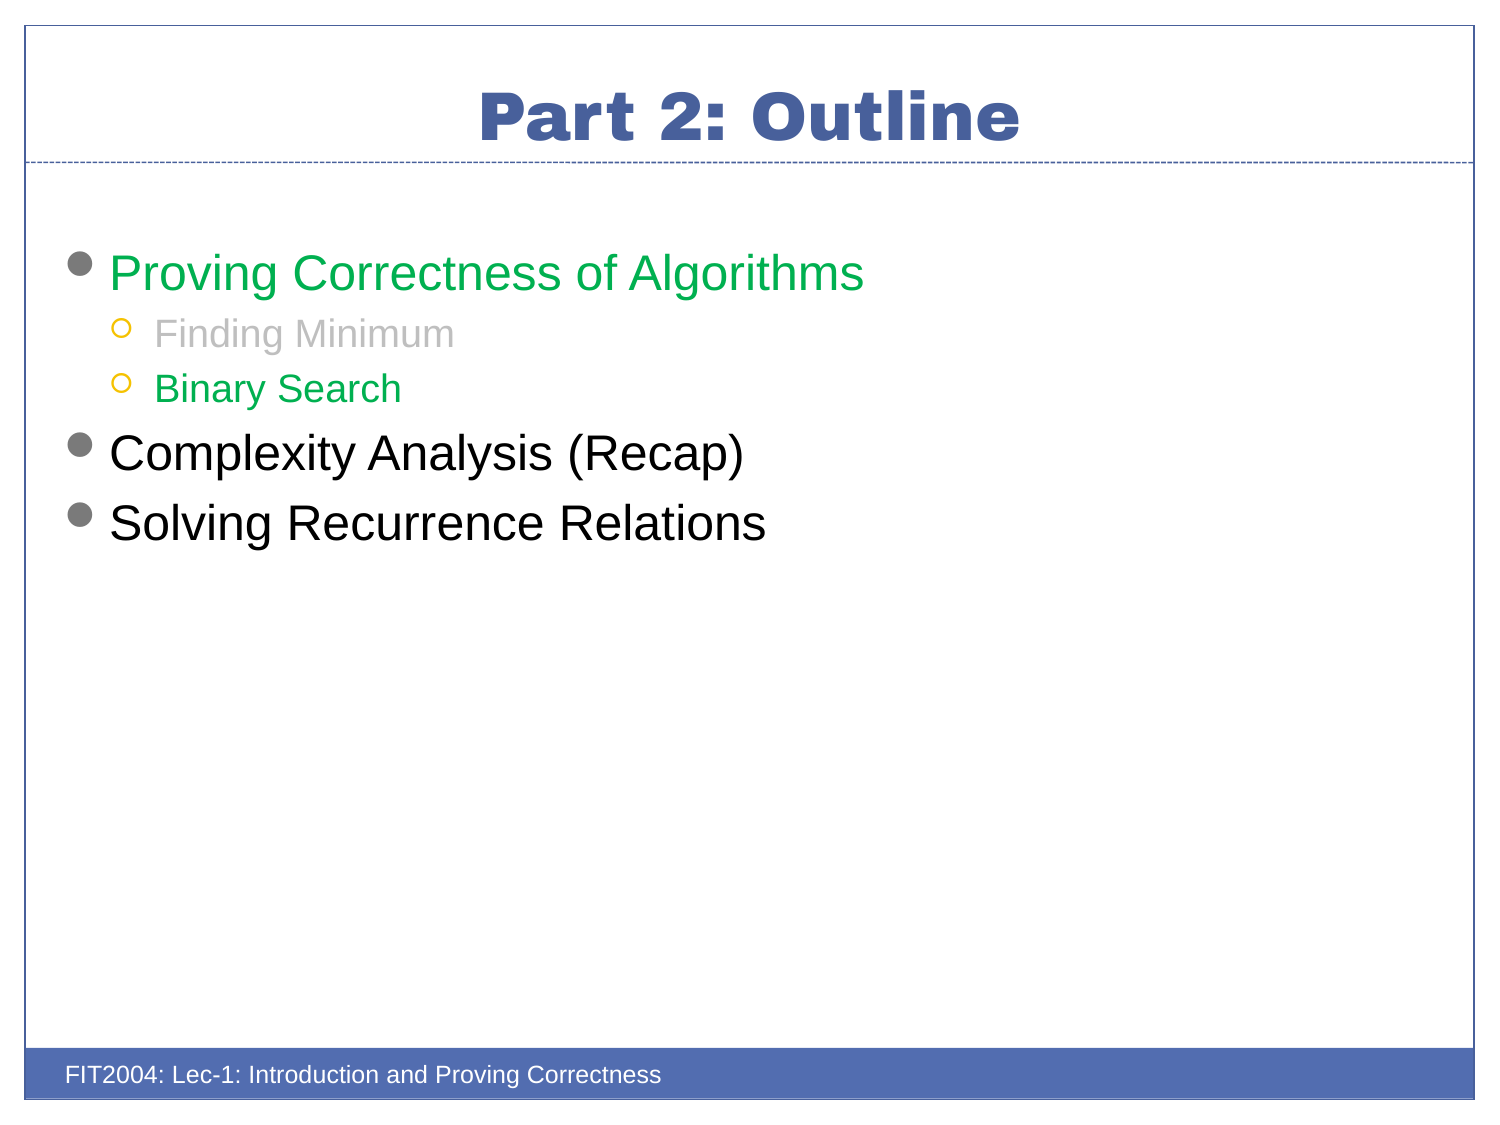

# Part 2: Outline

Proving Correctness of Algorithms
Finding Minimum
Binary Search
Complexity Analysis (Recap)
Solving Recurrence Relations

FIT2004: Lec-1: Introduction and Proving Correctness